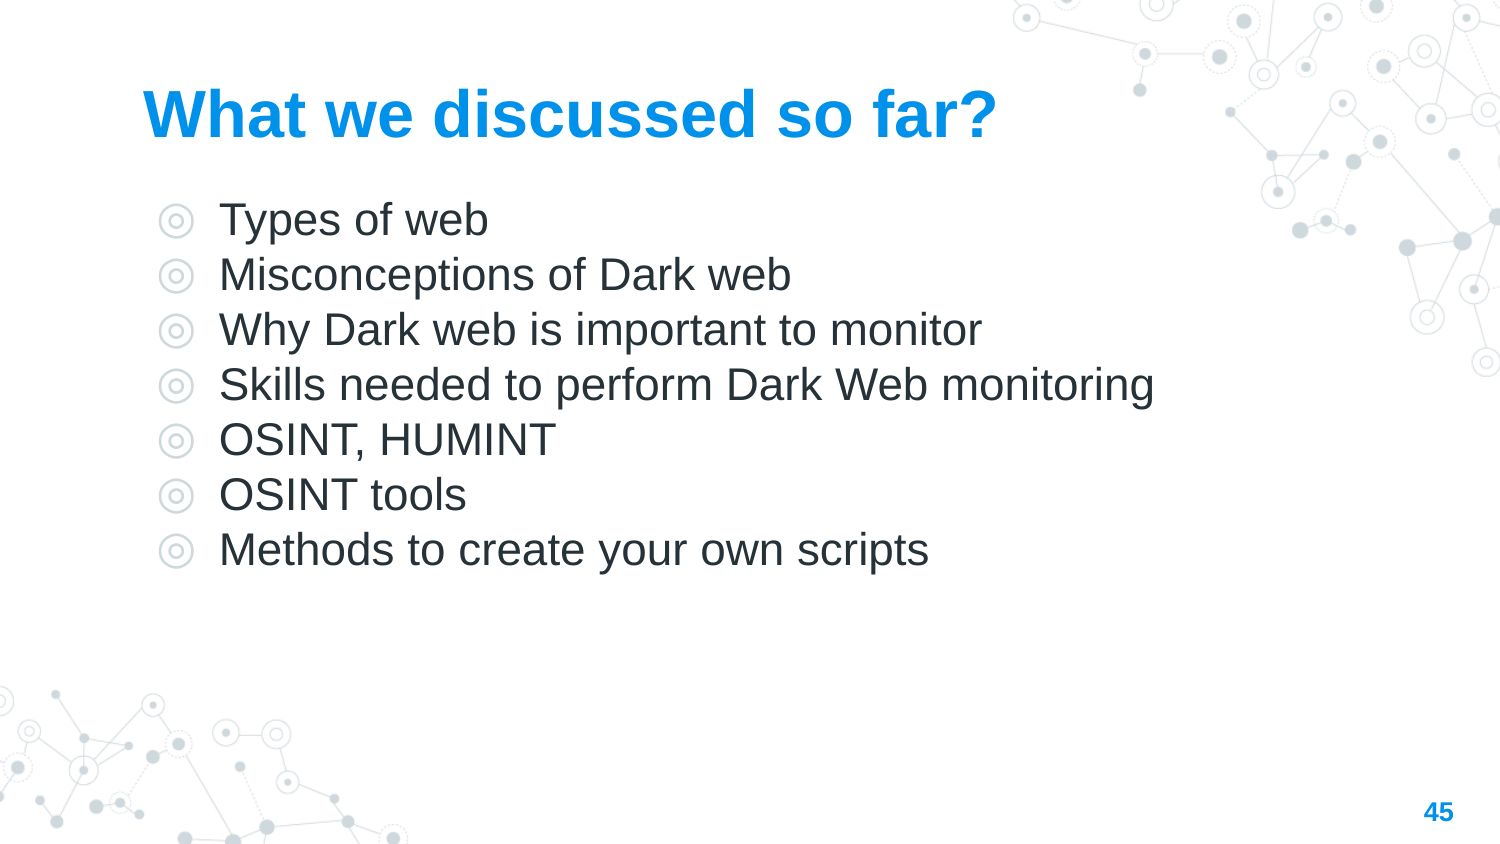

# What we discussed so far?
Types of web
Misconceptions of Dark web
Why Dark web is important to monitor
Skills needed to perform Dark Web monitoring
OSINT, HUMINT
OSINT tools
Methods to create your own scripts

45